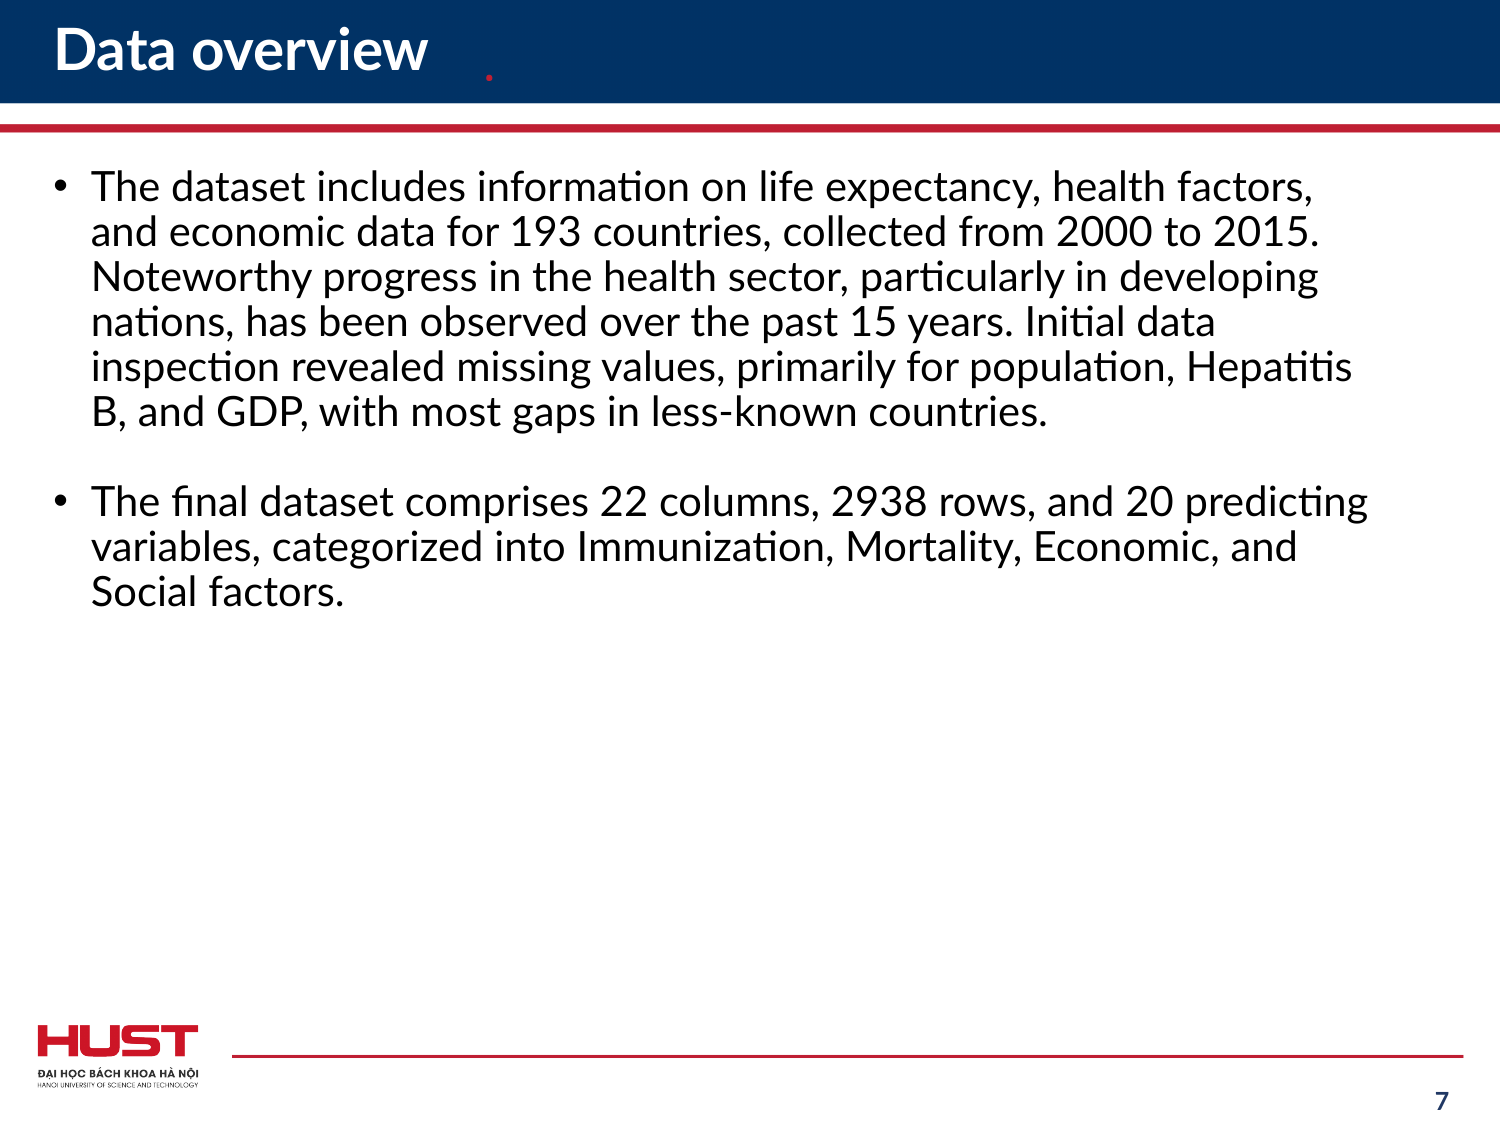

# Data overview
The dataset includes information on life expectancy, health factors, and economic data for 193 countries, collected from 2000 to 2015. Noteworthy progress in the health sector, particularly in developing nations, has been observed over the past 15 years. Initial data inspection revealed missing values, primarily for population, Hepatitis B, and GDP, with most gaps in less-known countries.

The final dataset comprises 22 columns, 2938 rows, and 20 predicting variables, categorized into Immunization, Mortality, Economic, and Social factors.
7